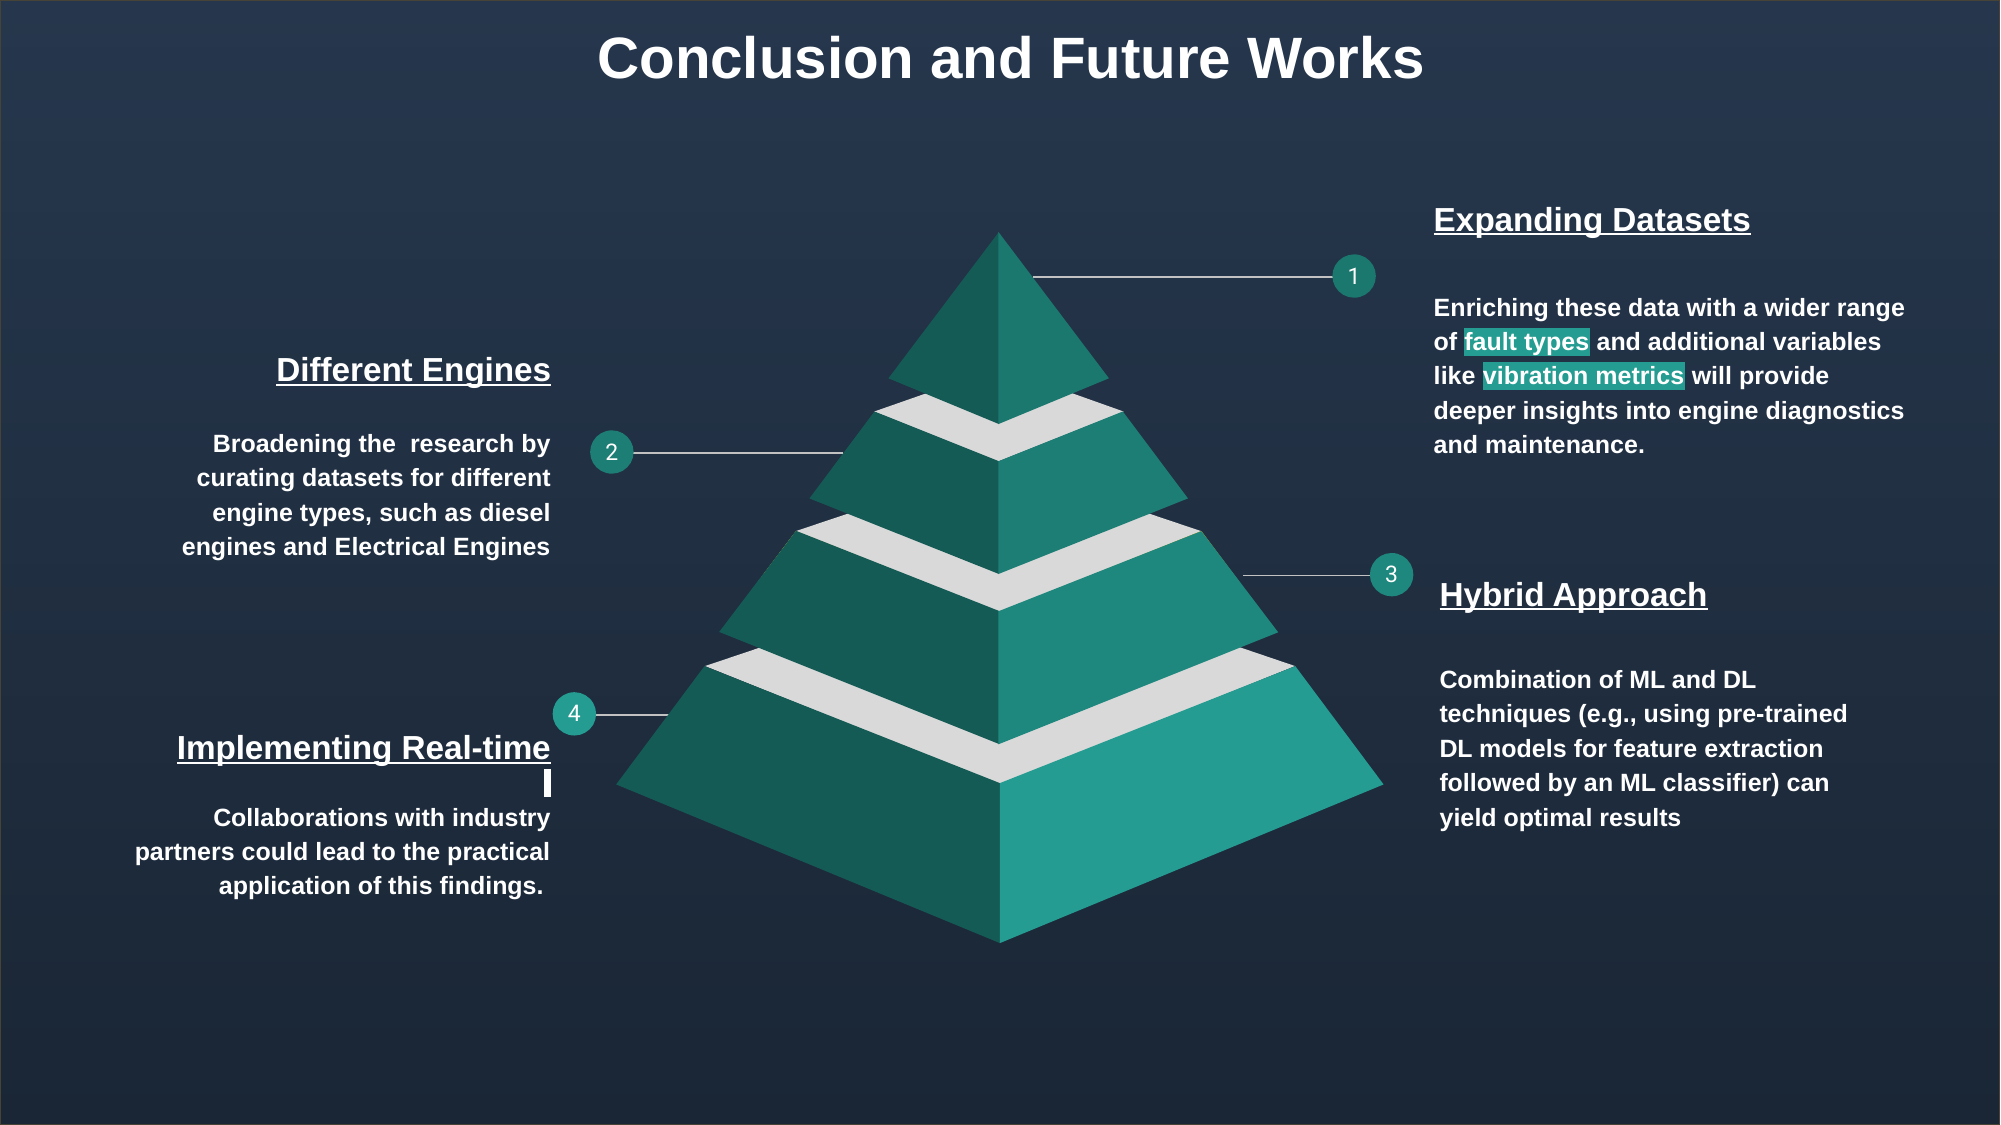

Conclusion and Future Works
#
Expanding Datasets

Enriching these data with a wider range of fault types and additional variables like vibration metrics will provide deeper insights into engine diagnostics and maintenance.
1

Different Engines

Broadening the  research by curating datasets for different engine types, such as diesel engines and Electrical Engines
2

3

Hybrid Approach

Combination of ML and DL techniques (e.g., using pre-trained DL models for feature extraction followed by an ML classifier) can yield optimal results
4

Implementing Real-time

Collaborations with industry partners could lead to the practical application of this findings.